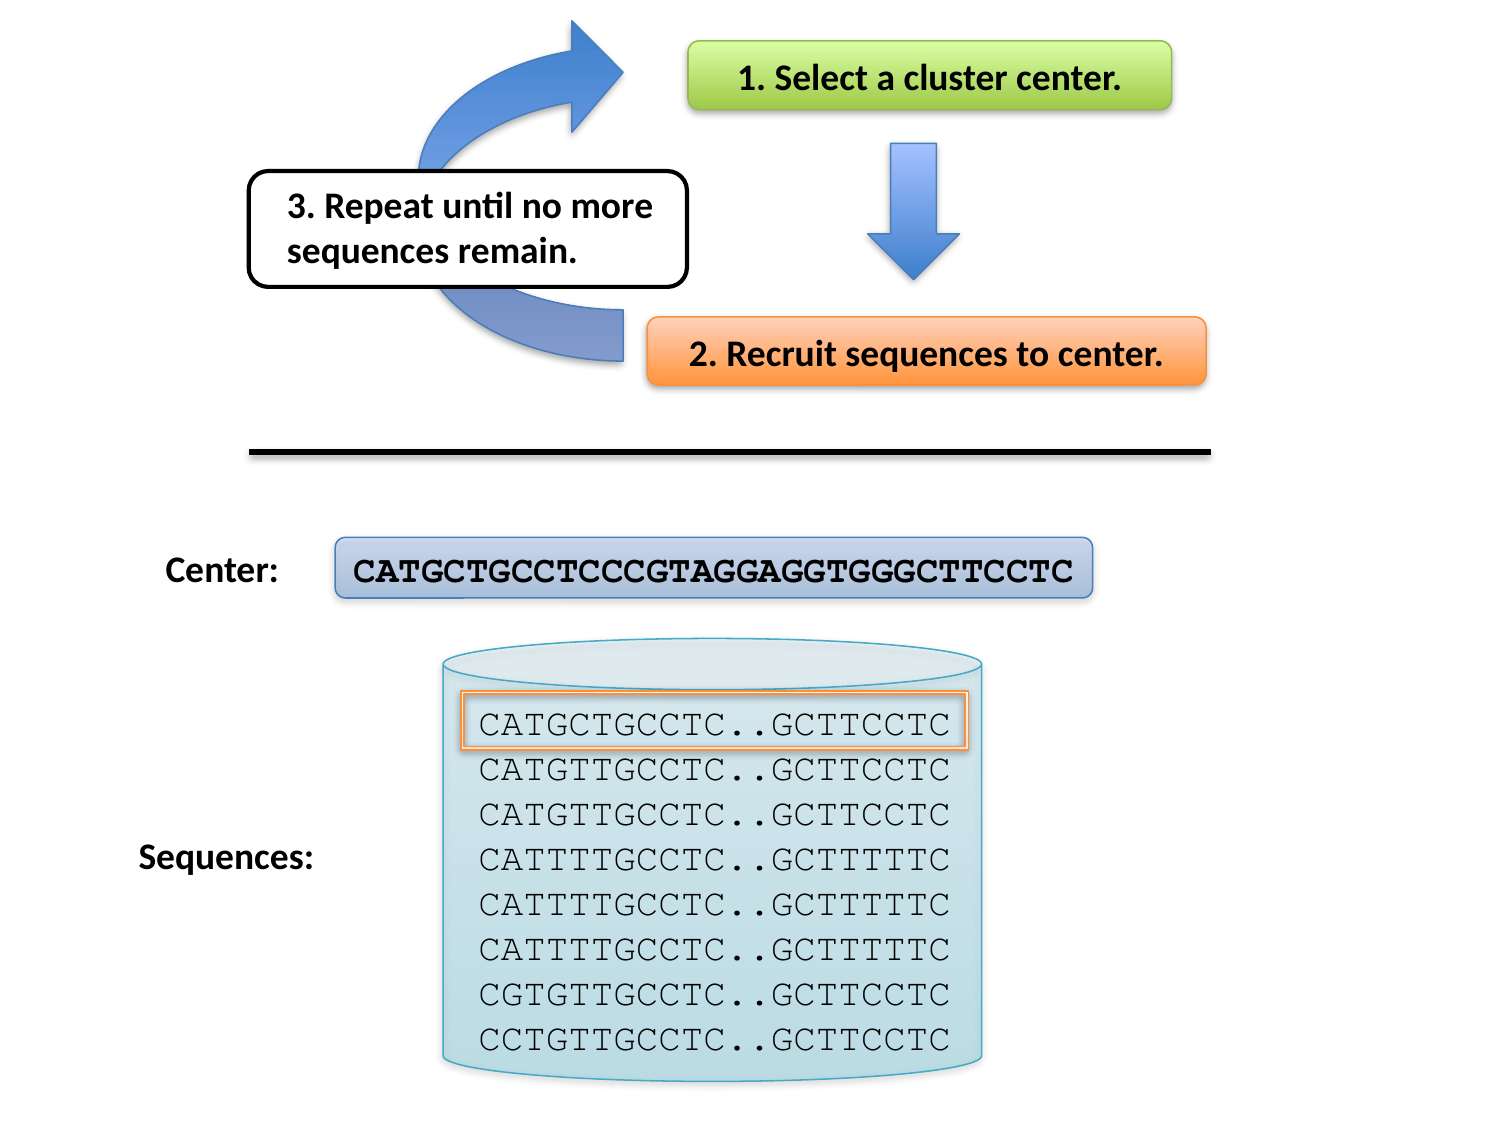

1. Select a cluster center.

3. Repeat until no more
sequences remain.
2. Recruit sequences to center.
Center:

CATGCTGCCTCCCGTAGGAGGTGGGCTTCCTC

CATGCTGCCTC..GCTTCCTC
CATGTTGCCTC..GCTTCCTC
CATGTTGCCTC..GCTTCCTC
CATTTTGCCTC..GCTTTTTC
CATTTTGCCTC..GCTTTTTC
CATTTTGCCTC..GCTTTTTC
CGTGTTGCCTC..GCTTCCTC
CCTGTTGCCTC..GCTTCCTC

Sequences: